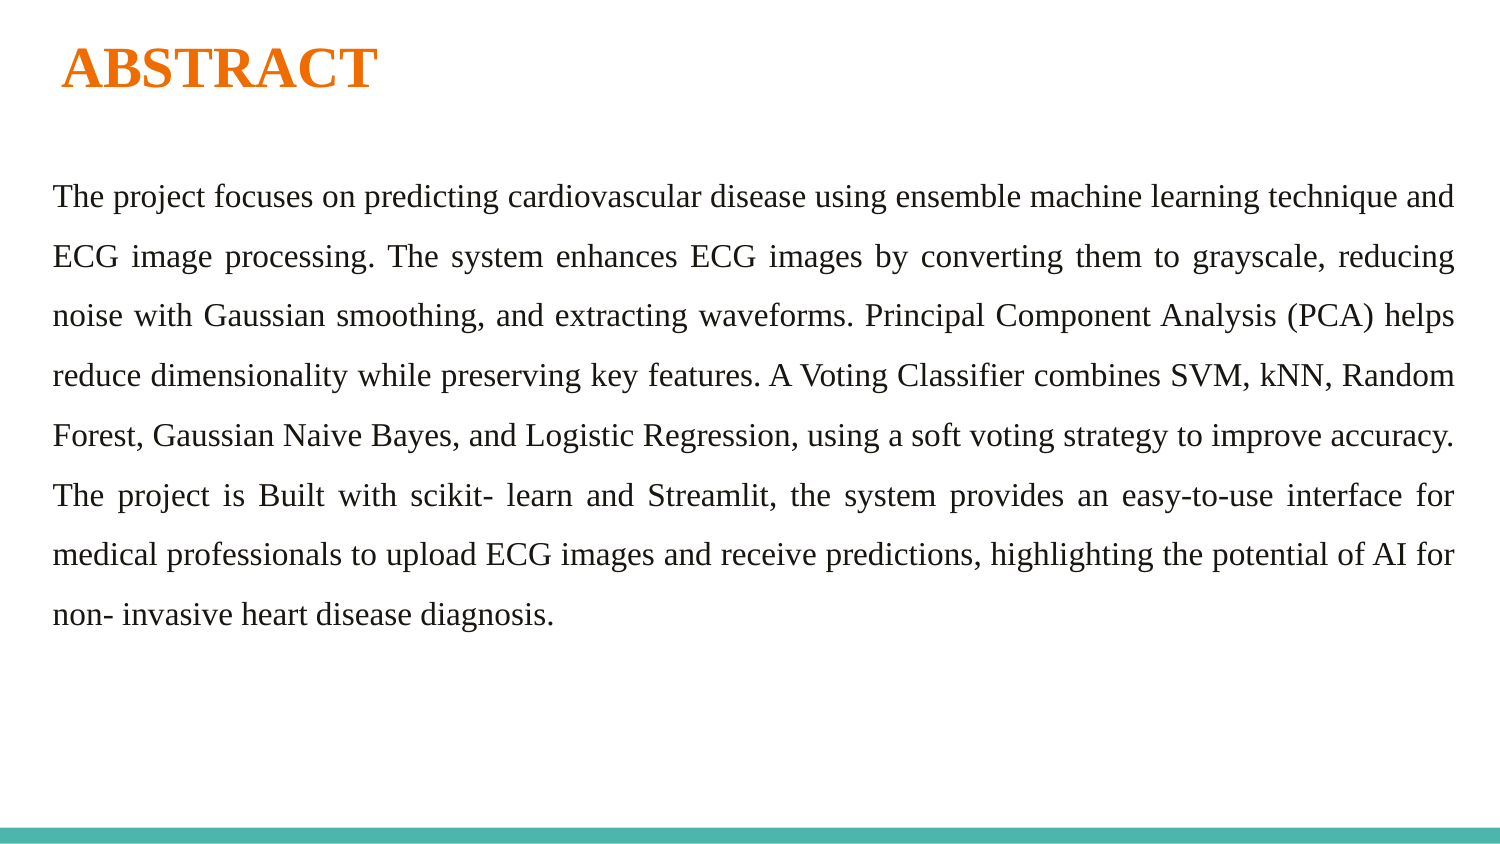

# ABSTRACT
The project focuses on predicting cardiovascular disease using ensemble machine learning technique and ECG image processing. The system enhances ECG images by converting them to grayscale, reducing noise with Gaussian smoothing, and extracting waveforms. Principal Component Analysis (PCA) helps reduce dimensionality while preserving key features. A Voting Classifier combines SVM, kNN, Random Forest, Gaussian Naive Bayes, and Logistic Regression, using a soft voting strategy to improve accuracy. The project is Built with scikit- learn and Streamlit, the system provides an easy-to-use interface for medical professionals to upload ECG images and receive predictions, highlighting the potential of AI for non- invasive heart disease diagnosis.